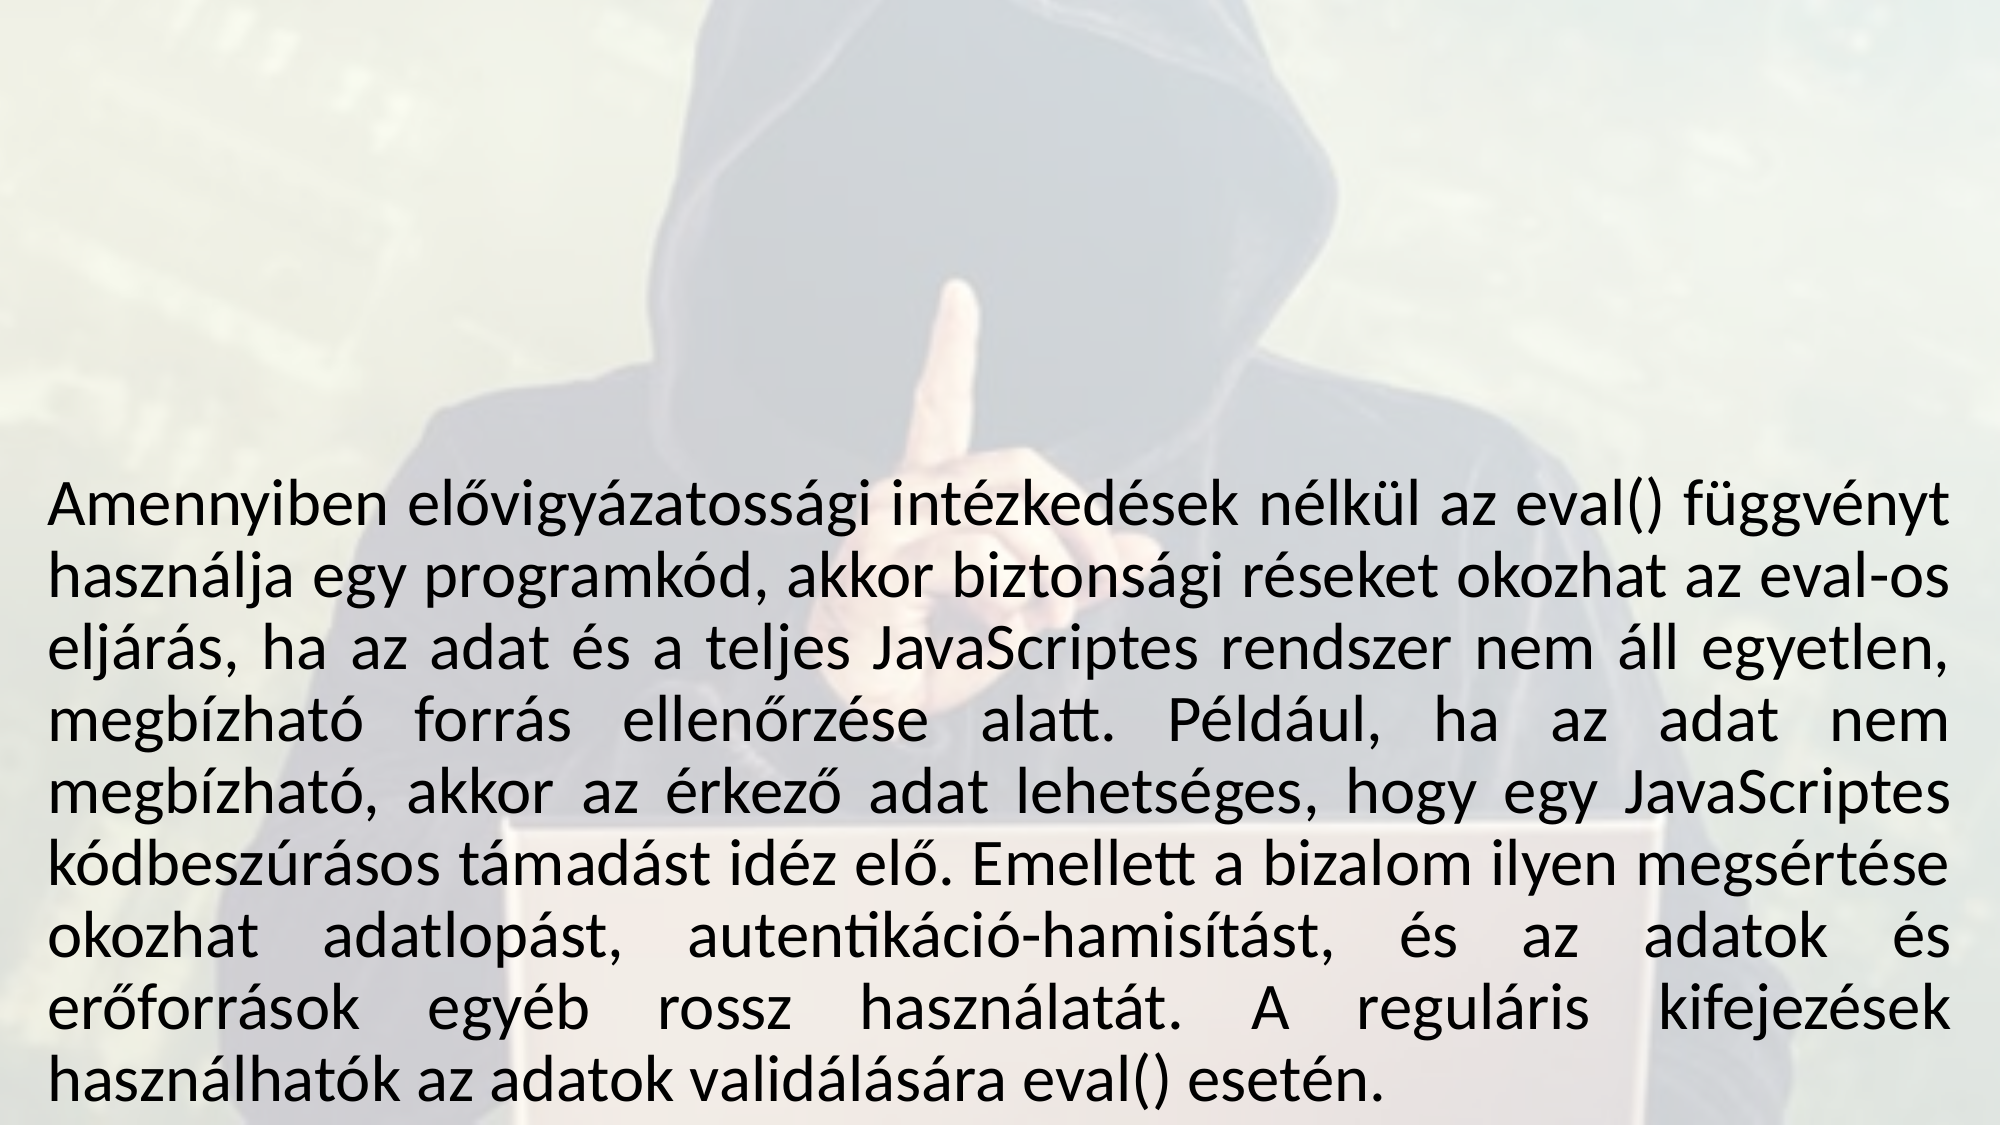

Amennyiben elővigyázatossági intézkedések nélkül az eval() függvényt használja egy programkód, akkor biztonsági réseket okozhat az eval-os eljárás, ha az adat és a teljes JavaScriptes rendszer nem áll egyetlen, megbízható forrás ellenőrzése alatt. Például, ha az adat nem megbízható, akkor az érkező adat lehetséges, hogy egy JavaScriptes kódbeszúrásos támadást idéz elő. Emellett a bizalom ilyen megsértése okozhat adatlopást, autentikáció-hamisítást, és az adatok és erőforrások egyéb rossz használatát. A reguláris kifejezések használhatók az adatok validálására eval() esetén.